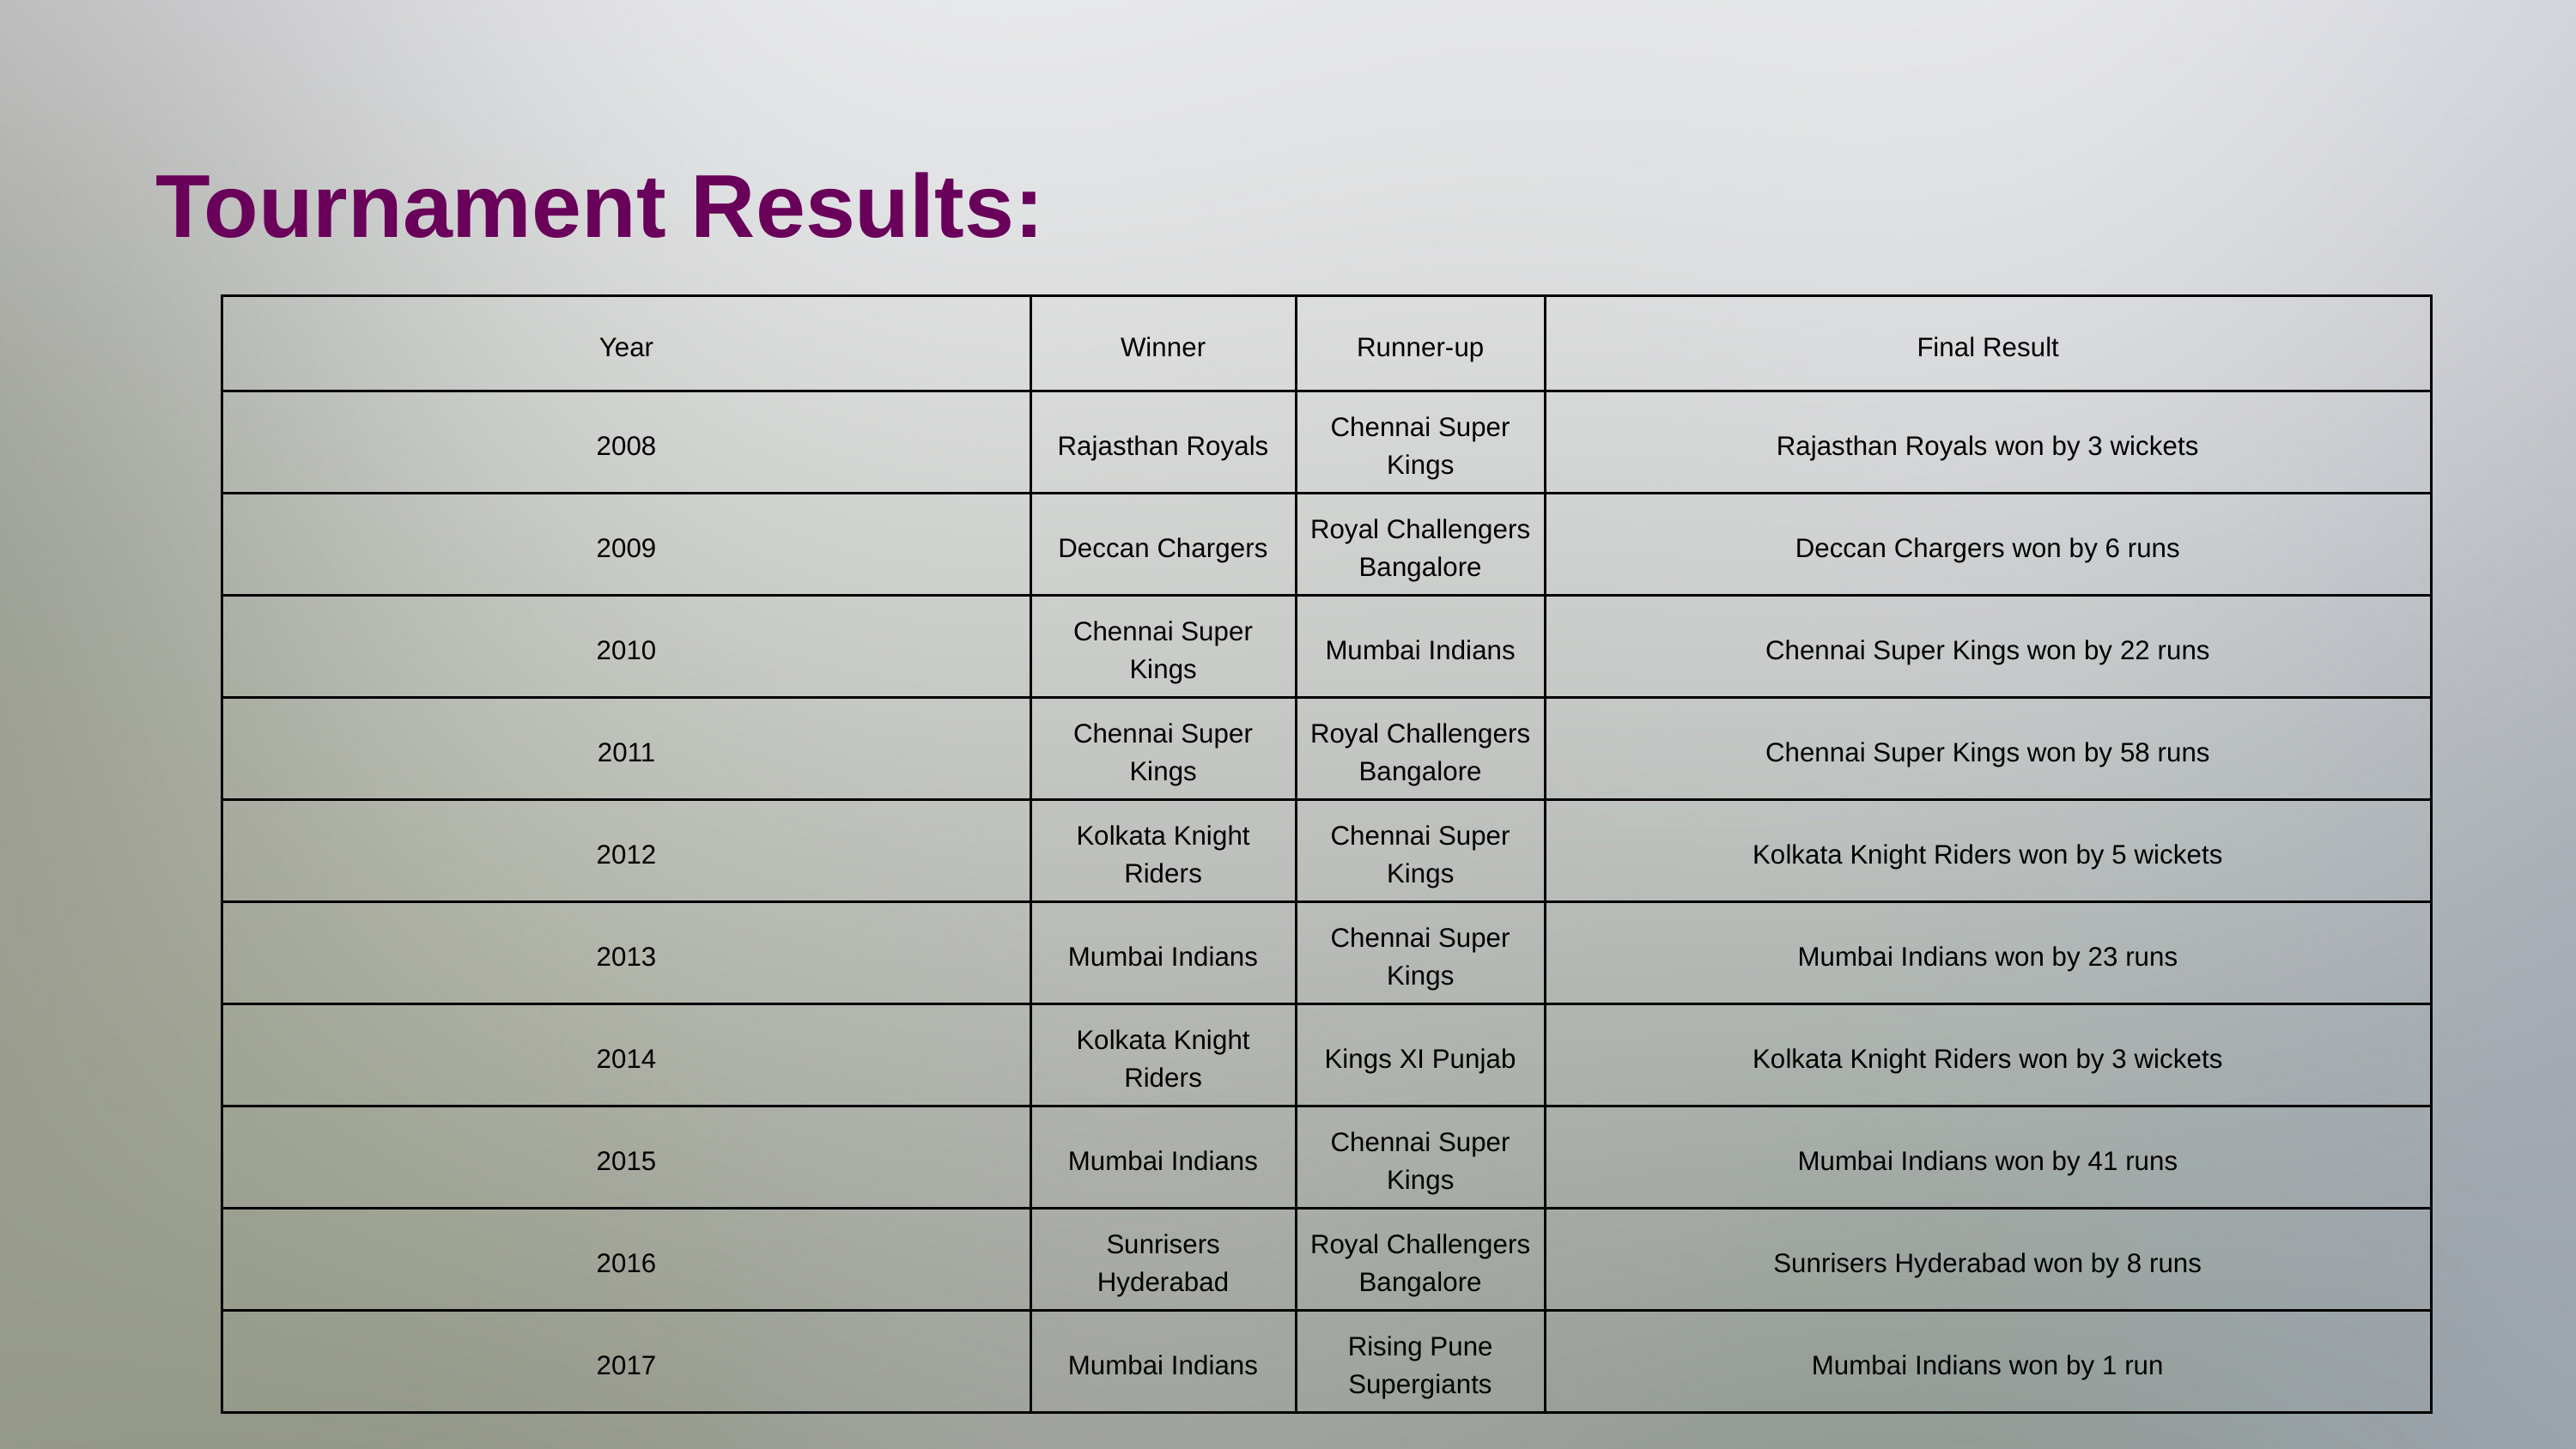

Tournament Results:
| Year | Winner | Runner-up | Final Result |
| --- | --- | --- | --- |
| 2008 | Rajasthan Royals | Chennai Super Kings | Rajasthan Royals won by 3 wickets |
| 2009 | Deccan Chargers | Royal Challengers Bangalore | Deccan Chargers won by 6 runs |
| 2010 | Chennai Super Kings | Mumbai Indians | Chennai Super Kings won by 22 runs |
| 2011 | Chennai Super Kings | Royal Challengers Bangalore | Chennai Super Kings won by 58 runs |
| 2012 | Kolkata Knight Riders | Chennai Super Kings | Kolkata Knight Riders won by 5 wickets |
| 2013 | Mumbai Indians | Chennai Super Kings | Mumbai Indians won by 23 runs |
| 2014 | Kolkata Knight Riders | Kings XI Punjab | Kolkata Knight Riders won by 3 wickets |
| 2015 | Mumbai Indians | Chennai Super Kings | Mumbai Indians won by 41 runs |
| 2016 | Sunrisers Hyderabad | Royal Challengers Bangalore | Sunrisers Hyderabad won by 8 runs |
| 2017 | Mumbai Indians | Rising Pune Supergiants | Mumbai Indians won by 1 run |